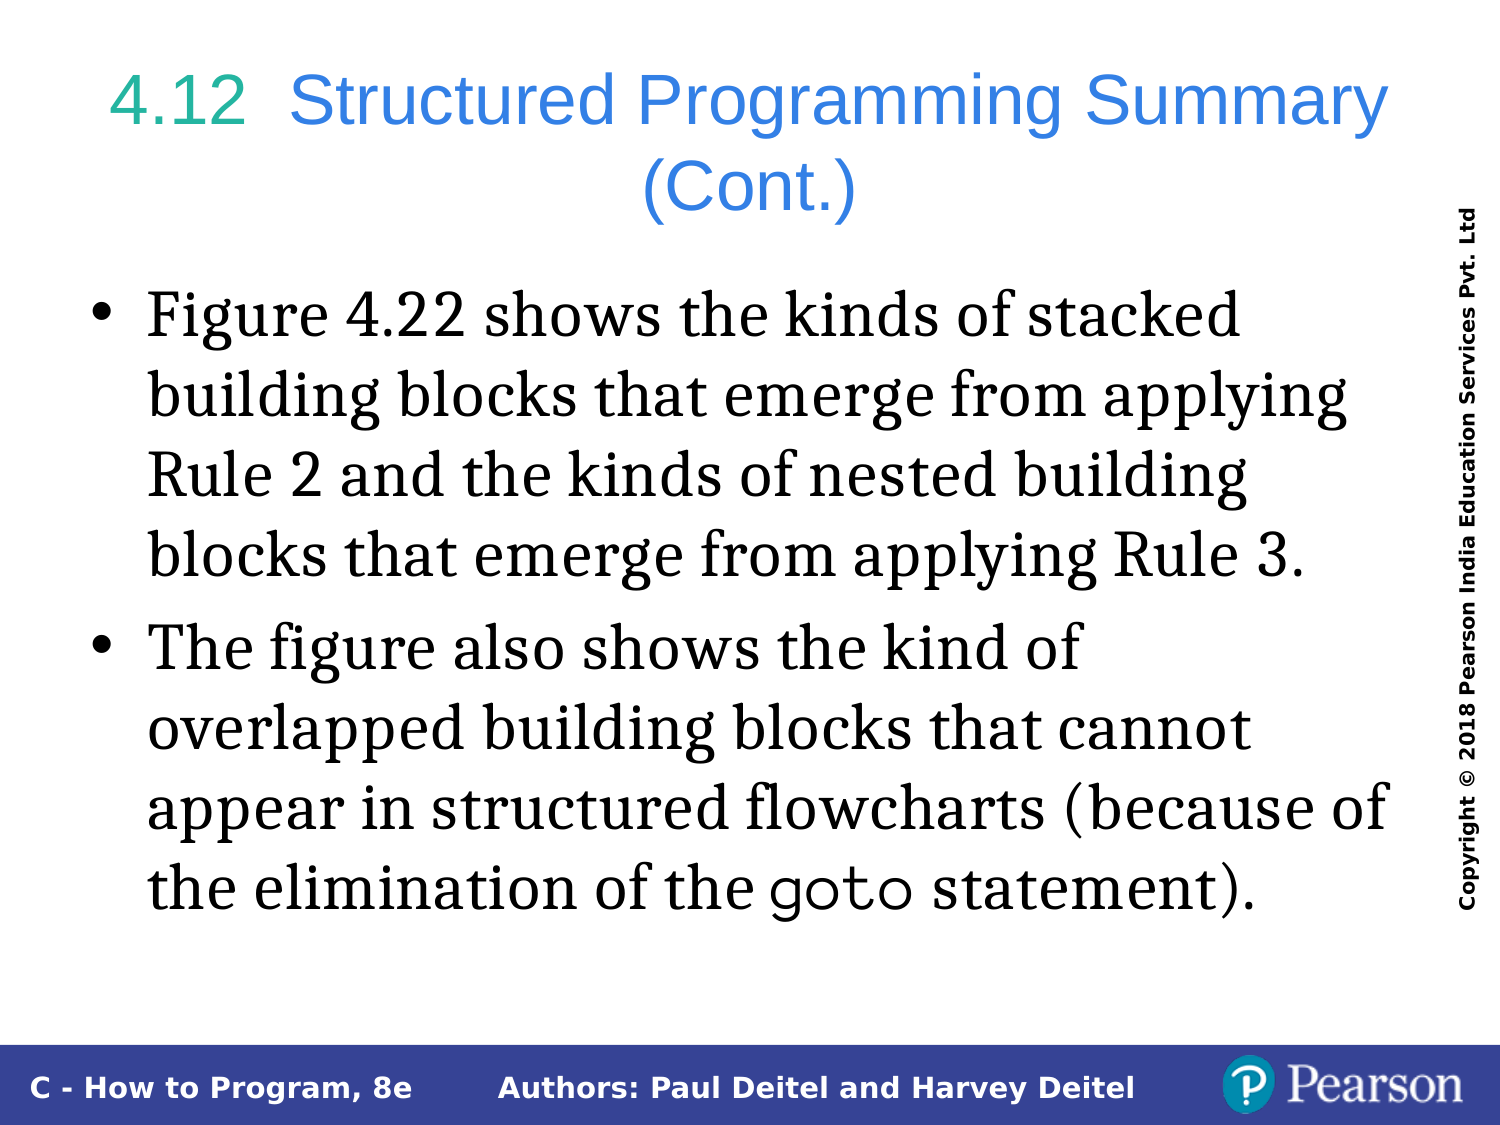

# 4.12  Structured Programming Summary (Cont.)
Figure 4.22 shows the kinds of stacked building blocks that emerge from applying Rule 2 and the kinds of nested building blocks that emerge from applying Rule 3.
The figure also shows the kind of overlapped building blocks that cannot appear in structured flowcharts (because of the elimination of the goto statement).